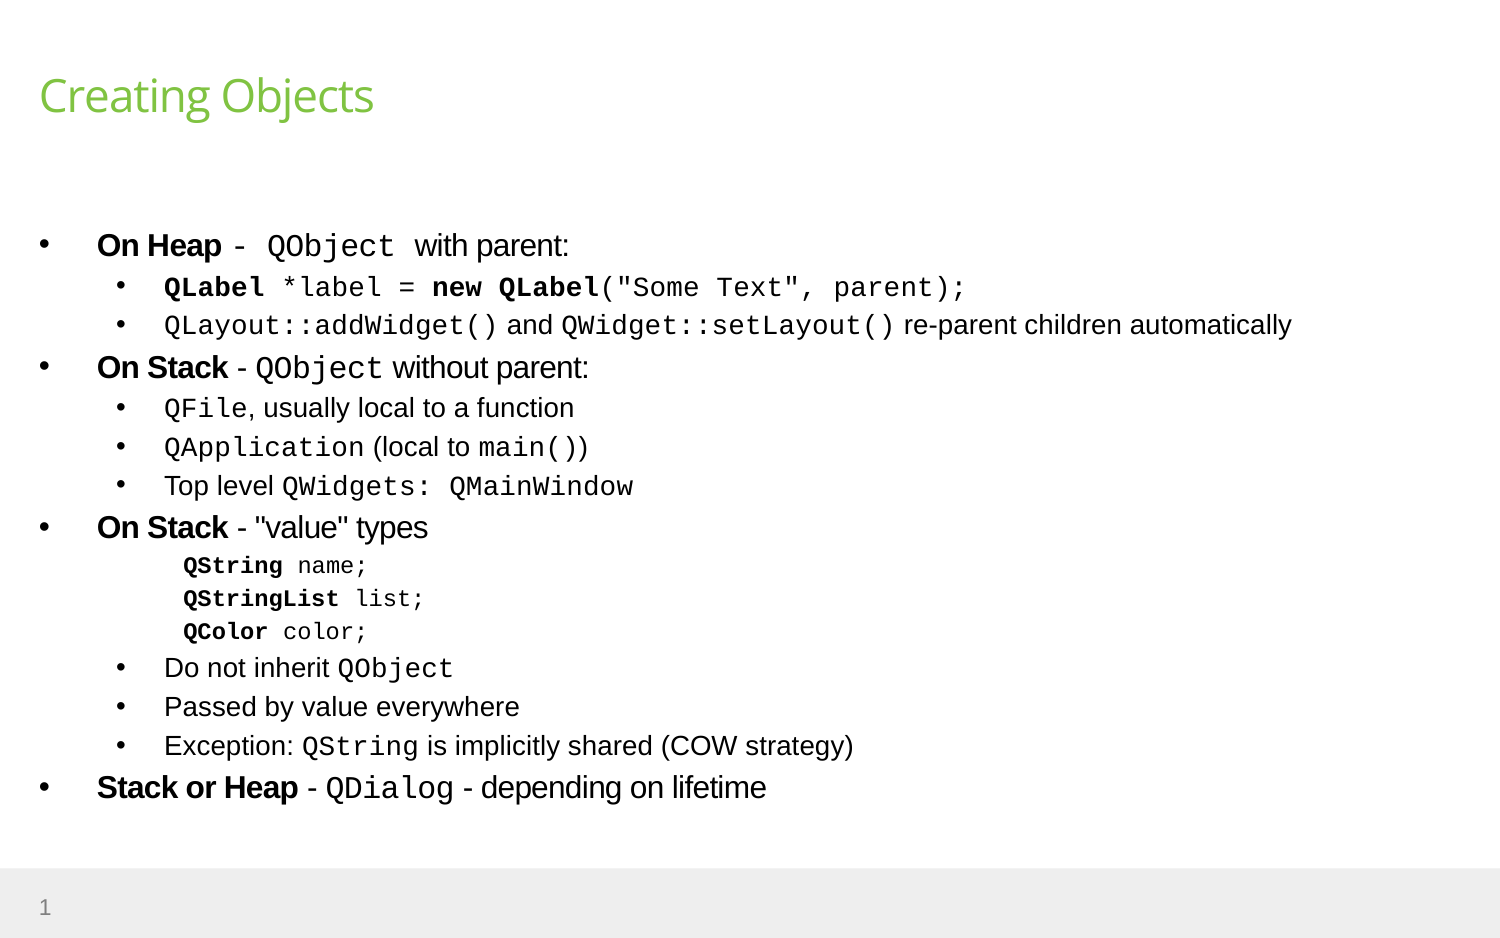

# Creating Objects
On Heap - QObject with parent:
QLabel *label = new QLabel("Some Text", parent);
QLayout::addWidget() and QWidget::setLayout() re-parent children automatically
On Stack - QObject without parent:
QFile, usually local to a function
QApplication (local to main())
Top level QWidgets: QMainWindow
On Stack - "value" types
QString name;
QStringList list;
QColor color;
Do not inherit QObject
Passed by value everywhere
Exception: QString is implicitly shared (COW strategy)
Stack or Heap - QDialog - depending on lifetime
1